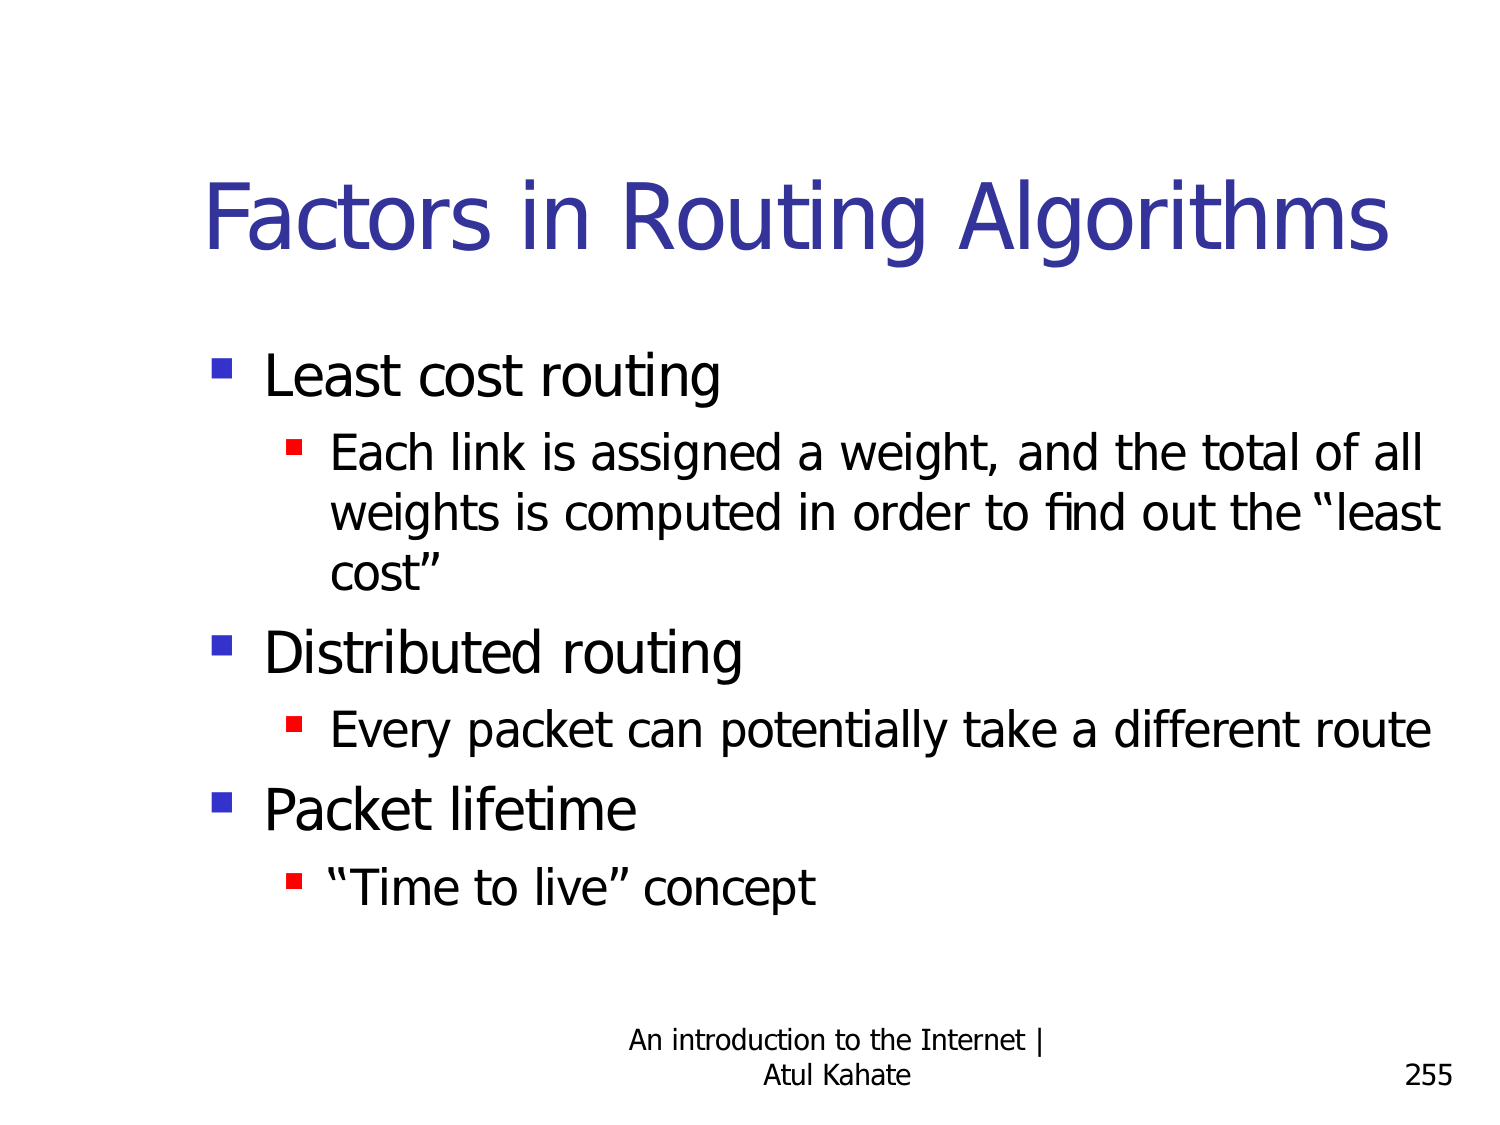

Factors in Routing Algorithms
Least cost routing
Each link is assigned a weight, and the total of all weights is computed in order to find out the “least cost”
Distributed routing
Every packet can potentially take a different route
Packet lifetime
“Time to live” concept
An introduction to the Internet | Atul Kahate
255